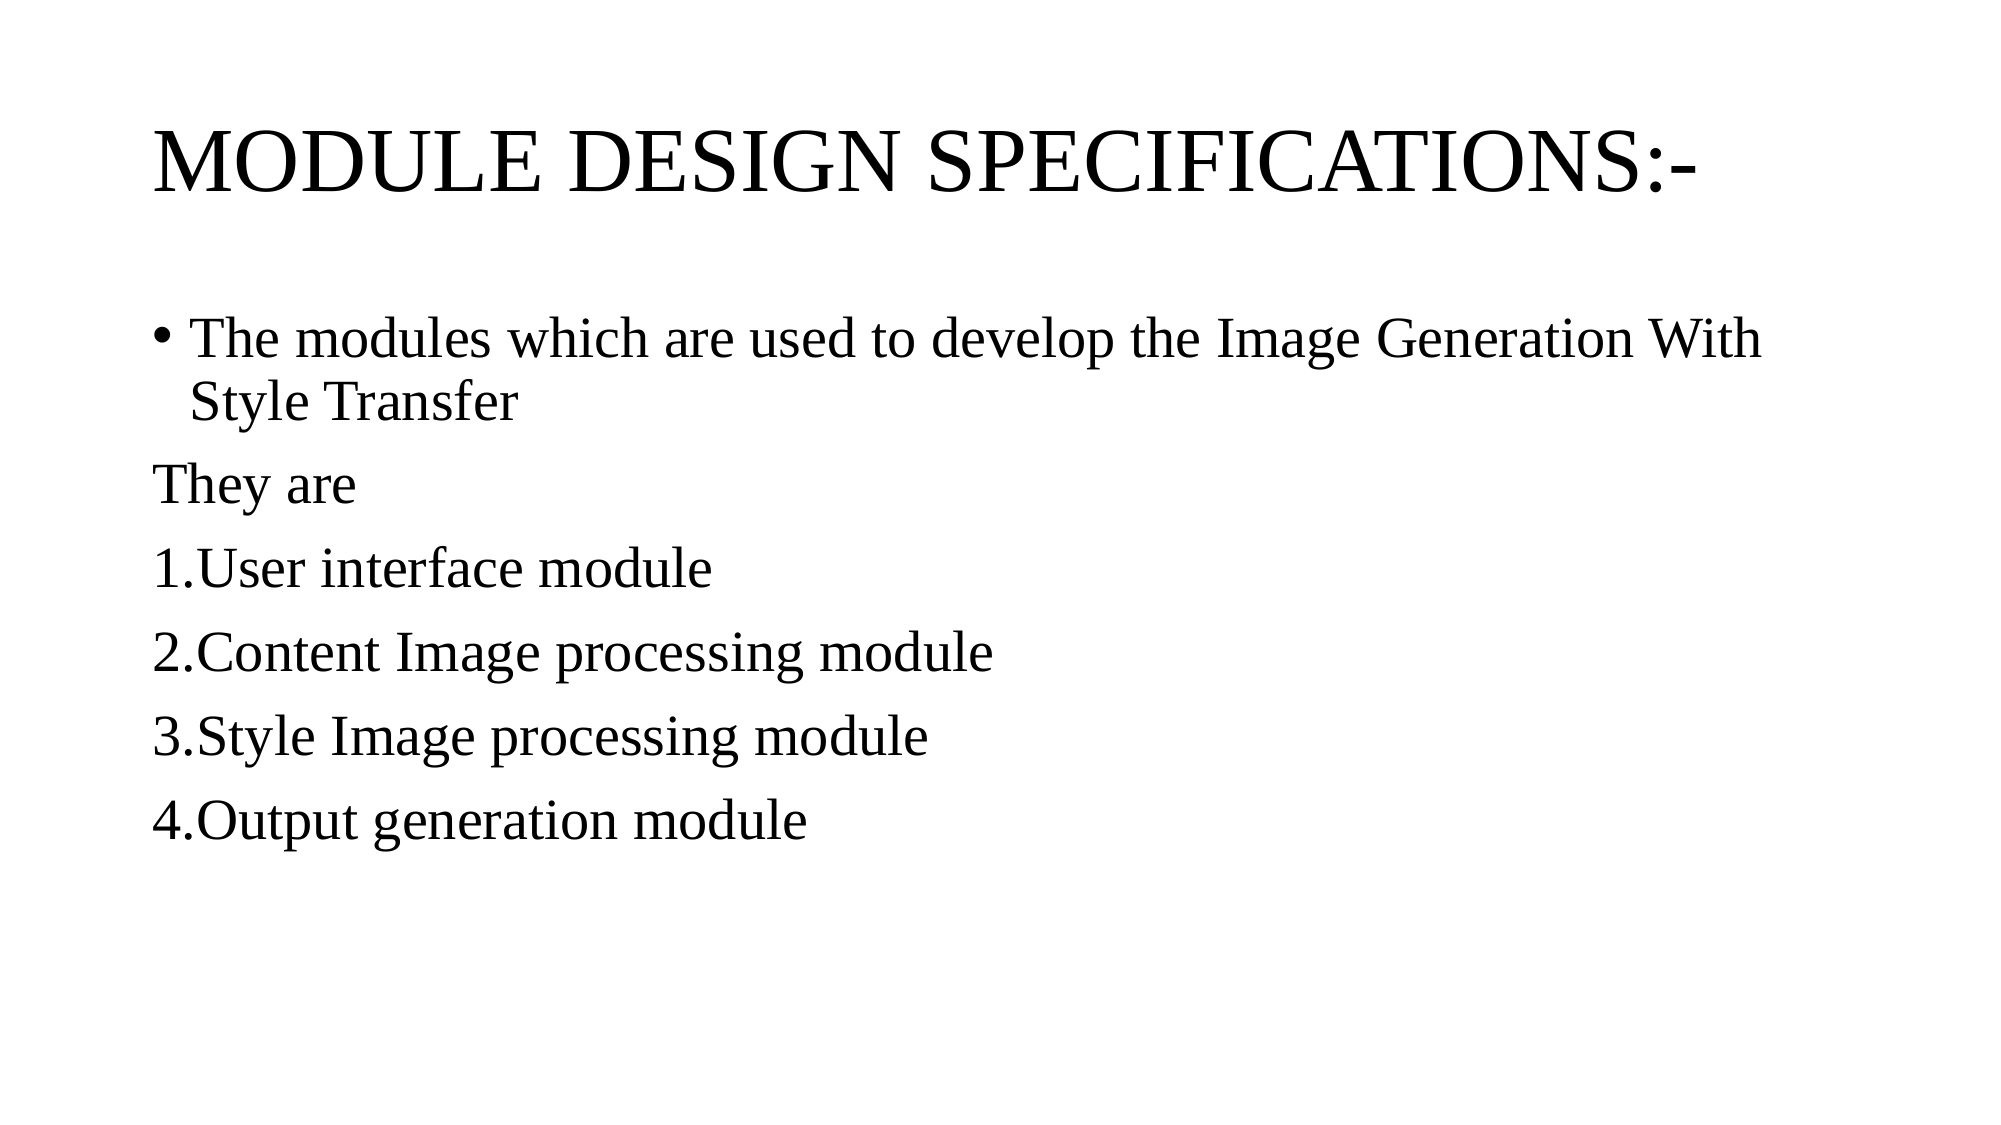

# MODULE DESIGN SPECIFICATIONS:-
The modules which are used to develop the Image Generation With Style Transfer
They are
1.User interface module
2.Content Image processing module
3.Style Image processing module
4.Output generation module